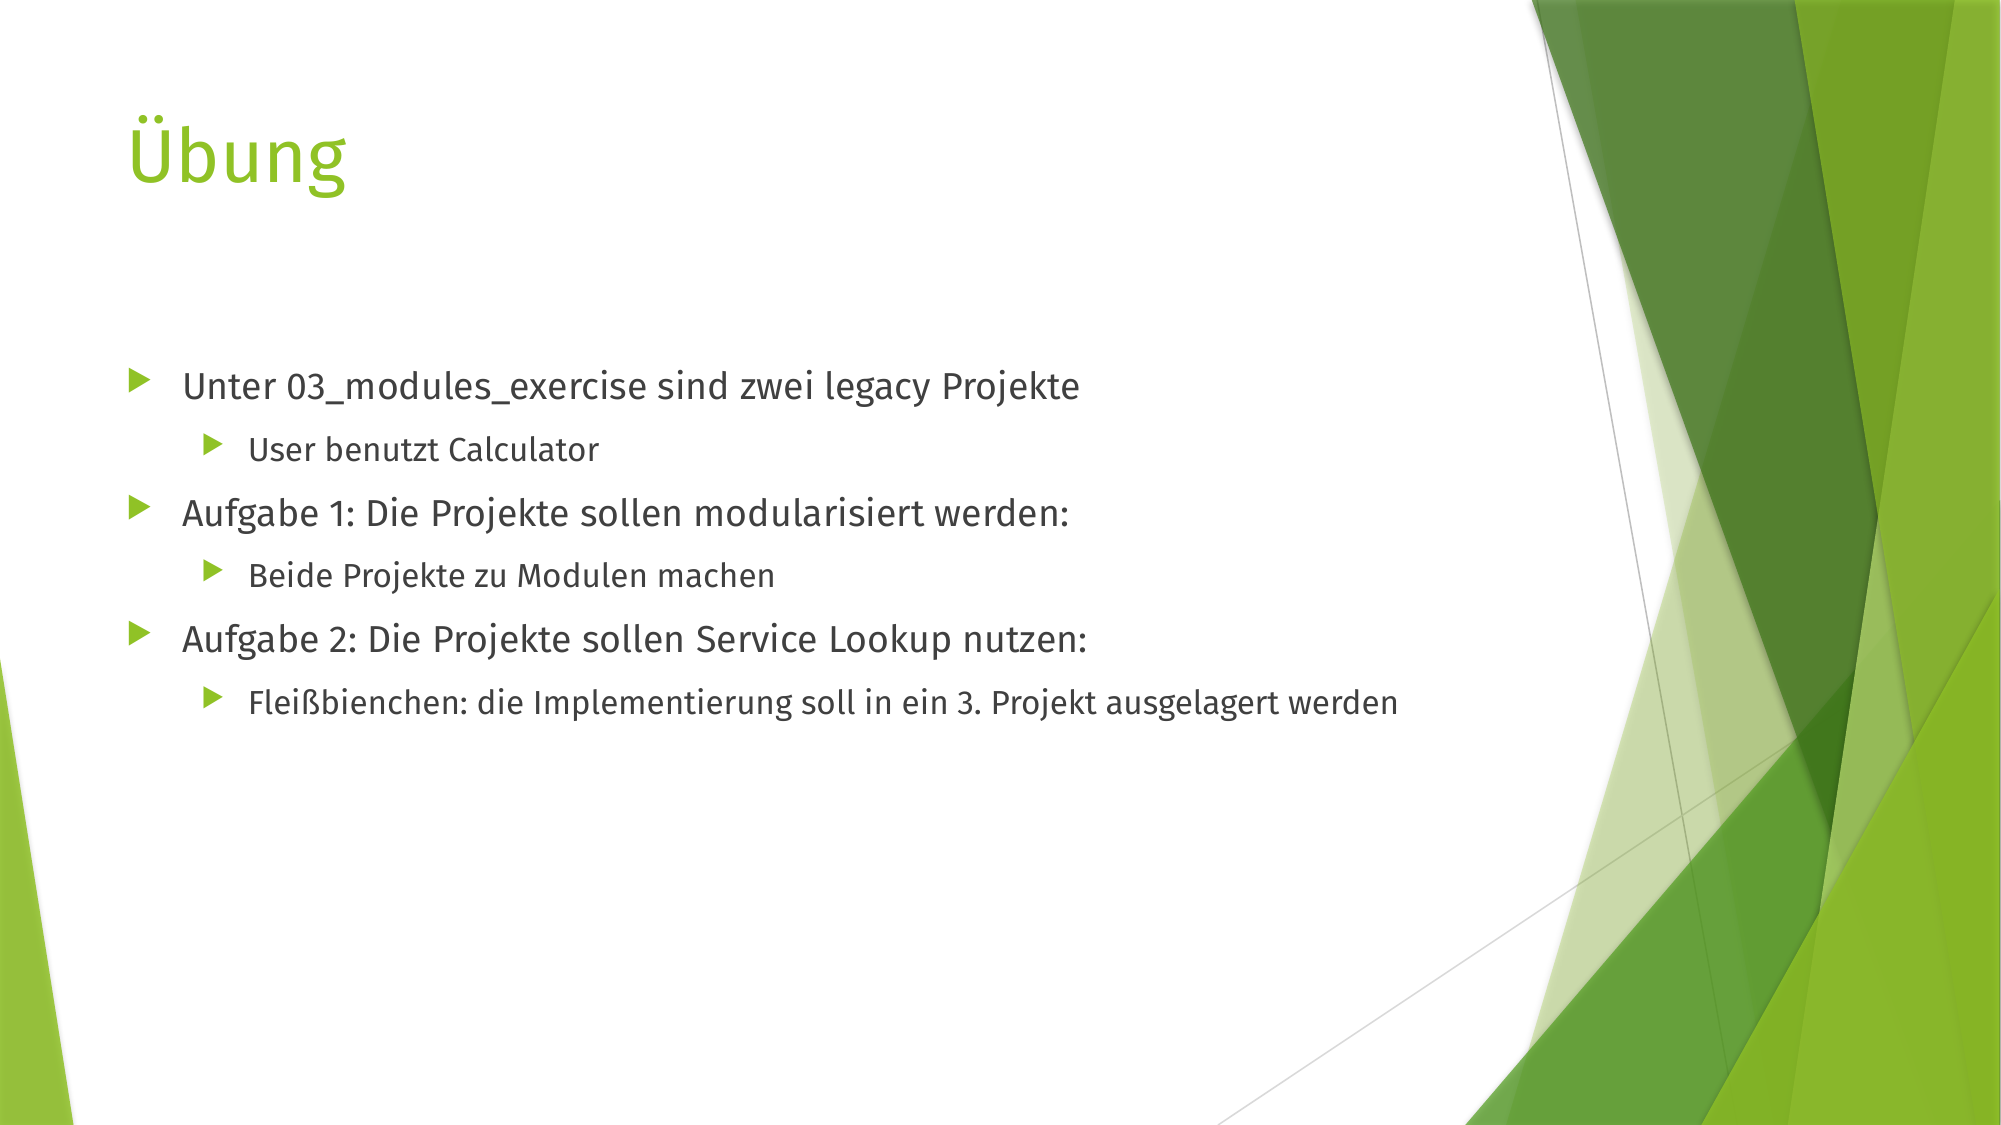

# Übung
Unter 03_modules_exercise sind zwei legacy Projekte
User benutzt Calculator
Aufgabe 1: Die Projekte sollen modularisiert werden:
Beide Projekte zu Modulen machen
Aufgabe 2: Die Projekte sollen Service Lookup nutzen:
Fleißbienchen: die Implementierung soll in ein 3. Projekt ausgelagert werden